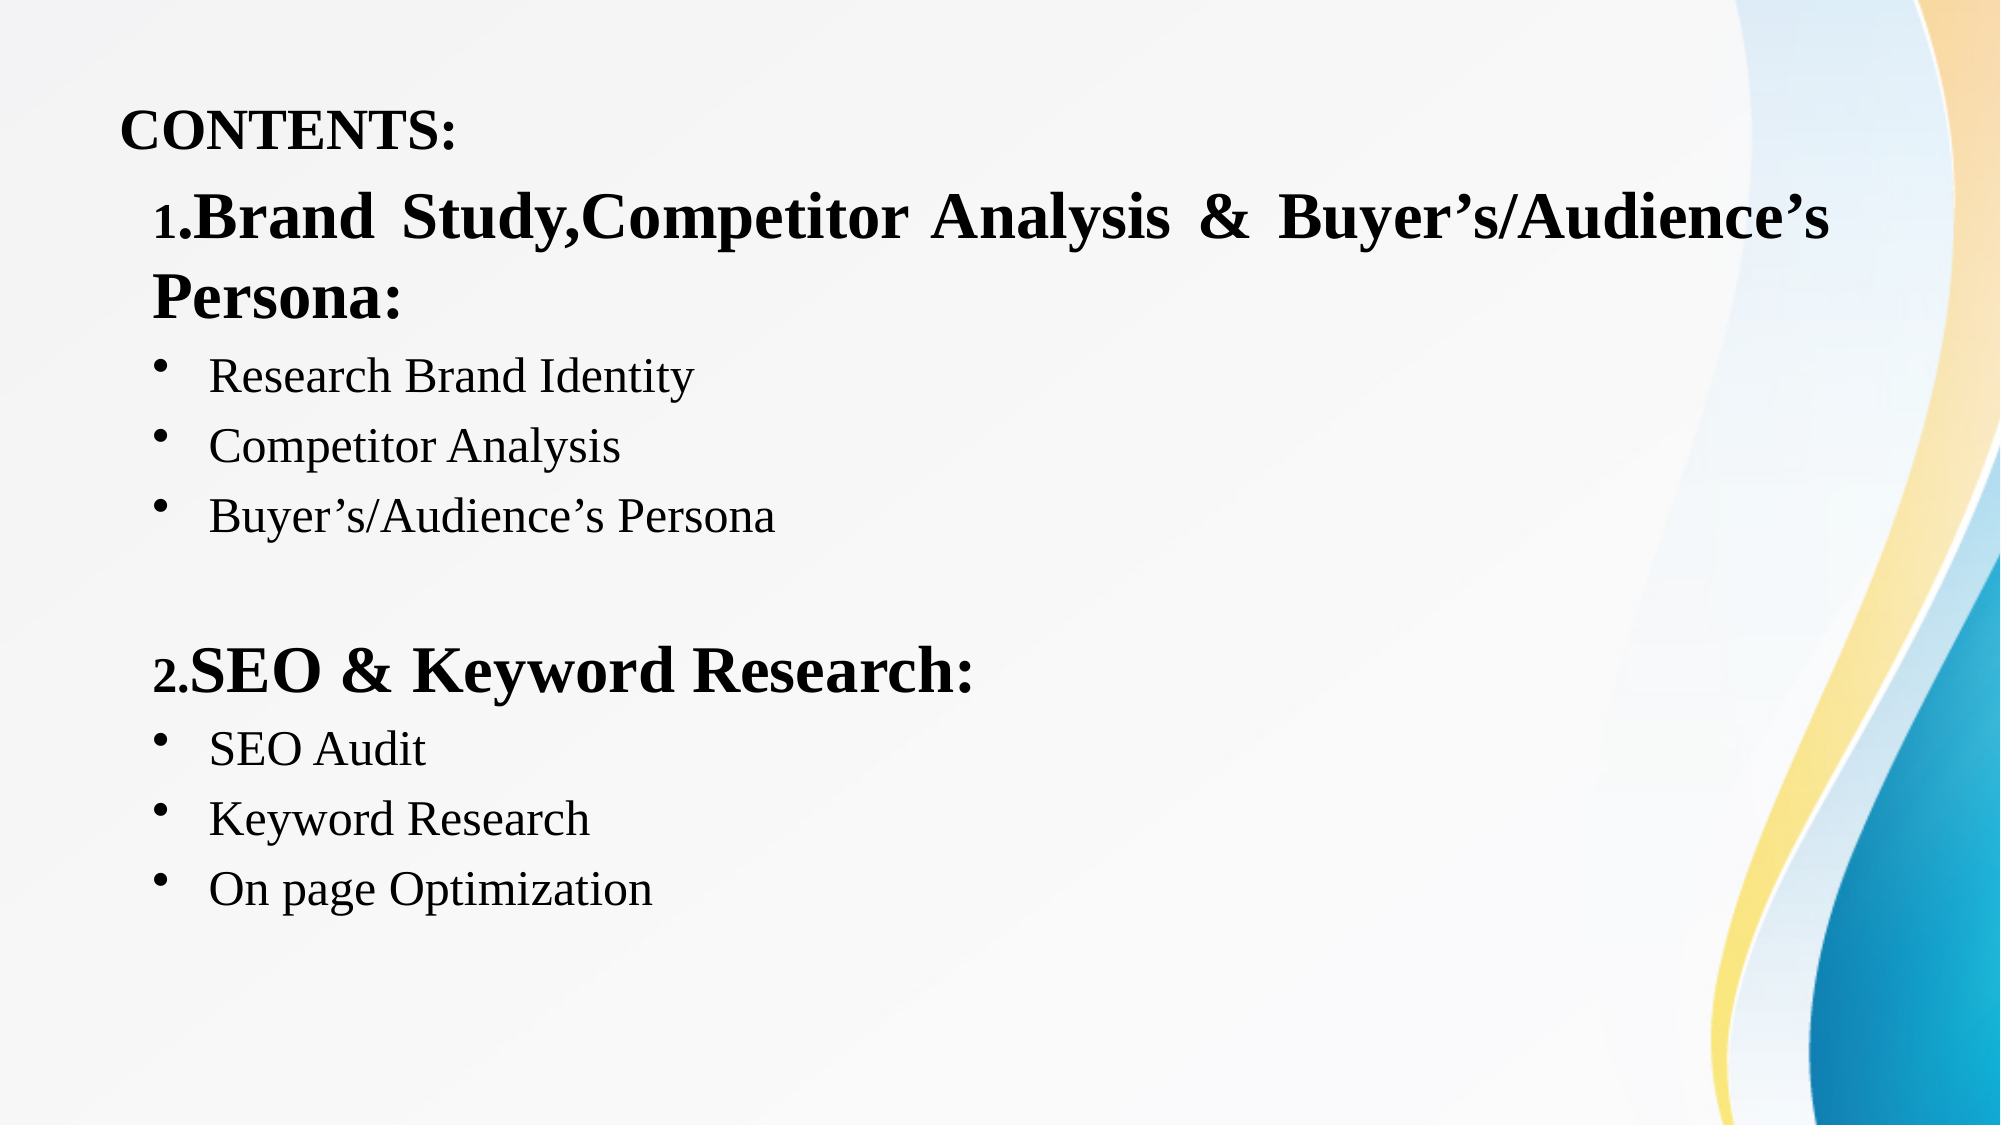

# CONTENTS:
1.Brand Study,Competitor Analysis & Buyer’s/Audience’s Persona:
Research Brand Identity
Competitor Analysis
Buyer’s/Audience’s Persona

2.SEO & Keyword Research:
SEO Audit
Keyword Research
On page Optimization